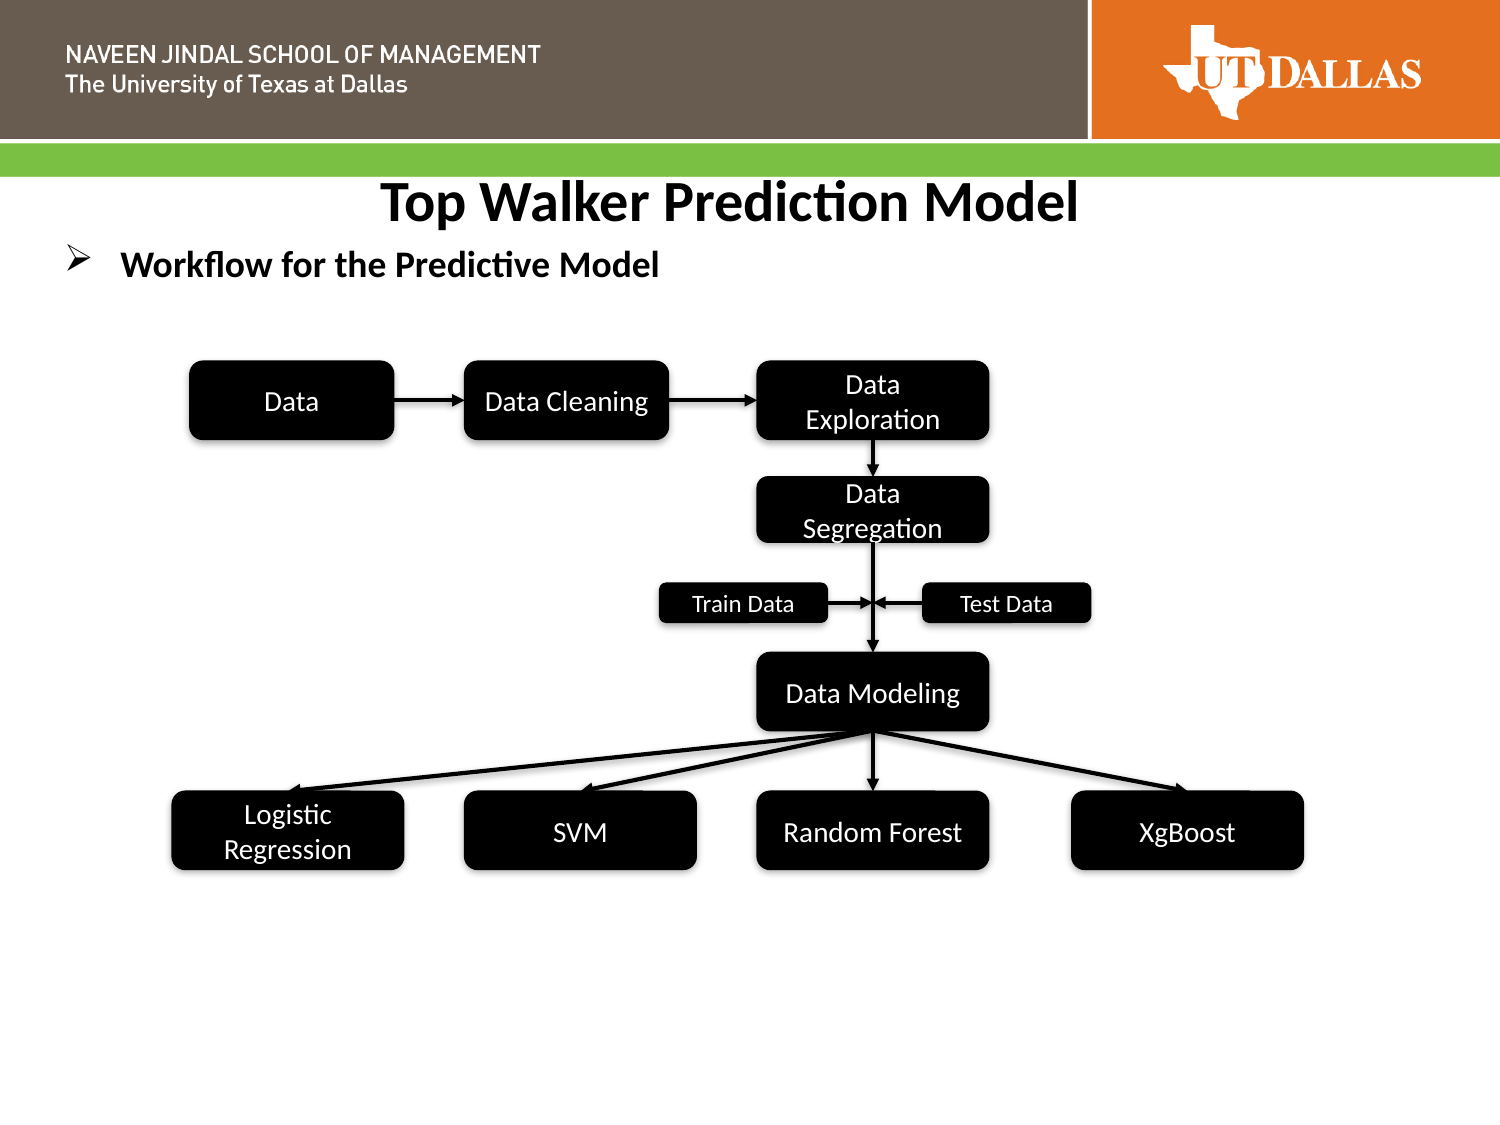

Top Walker Prediction Model
Workflow for the Predictive Model
Data
Data Cleaning
Data Exploration
Data Segregation
Train Data
Test Data
Data Modeling
Logistic Regression
SVM
Random Forest
XgBoost